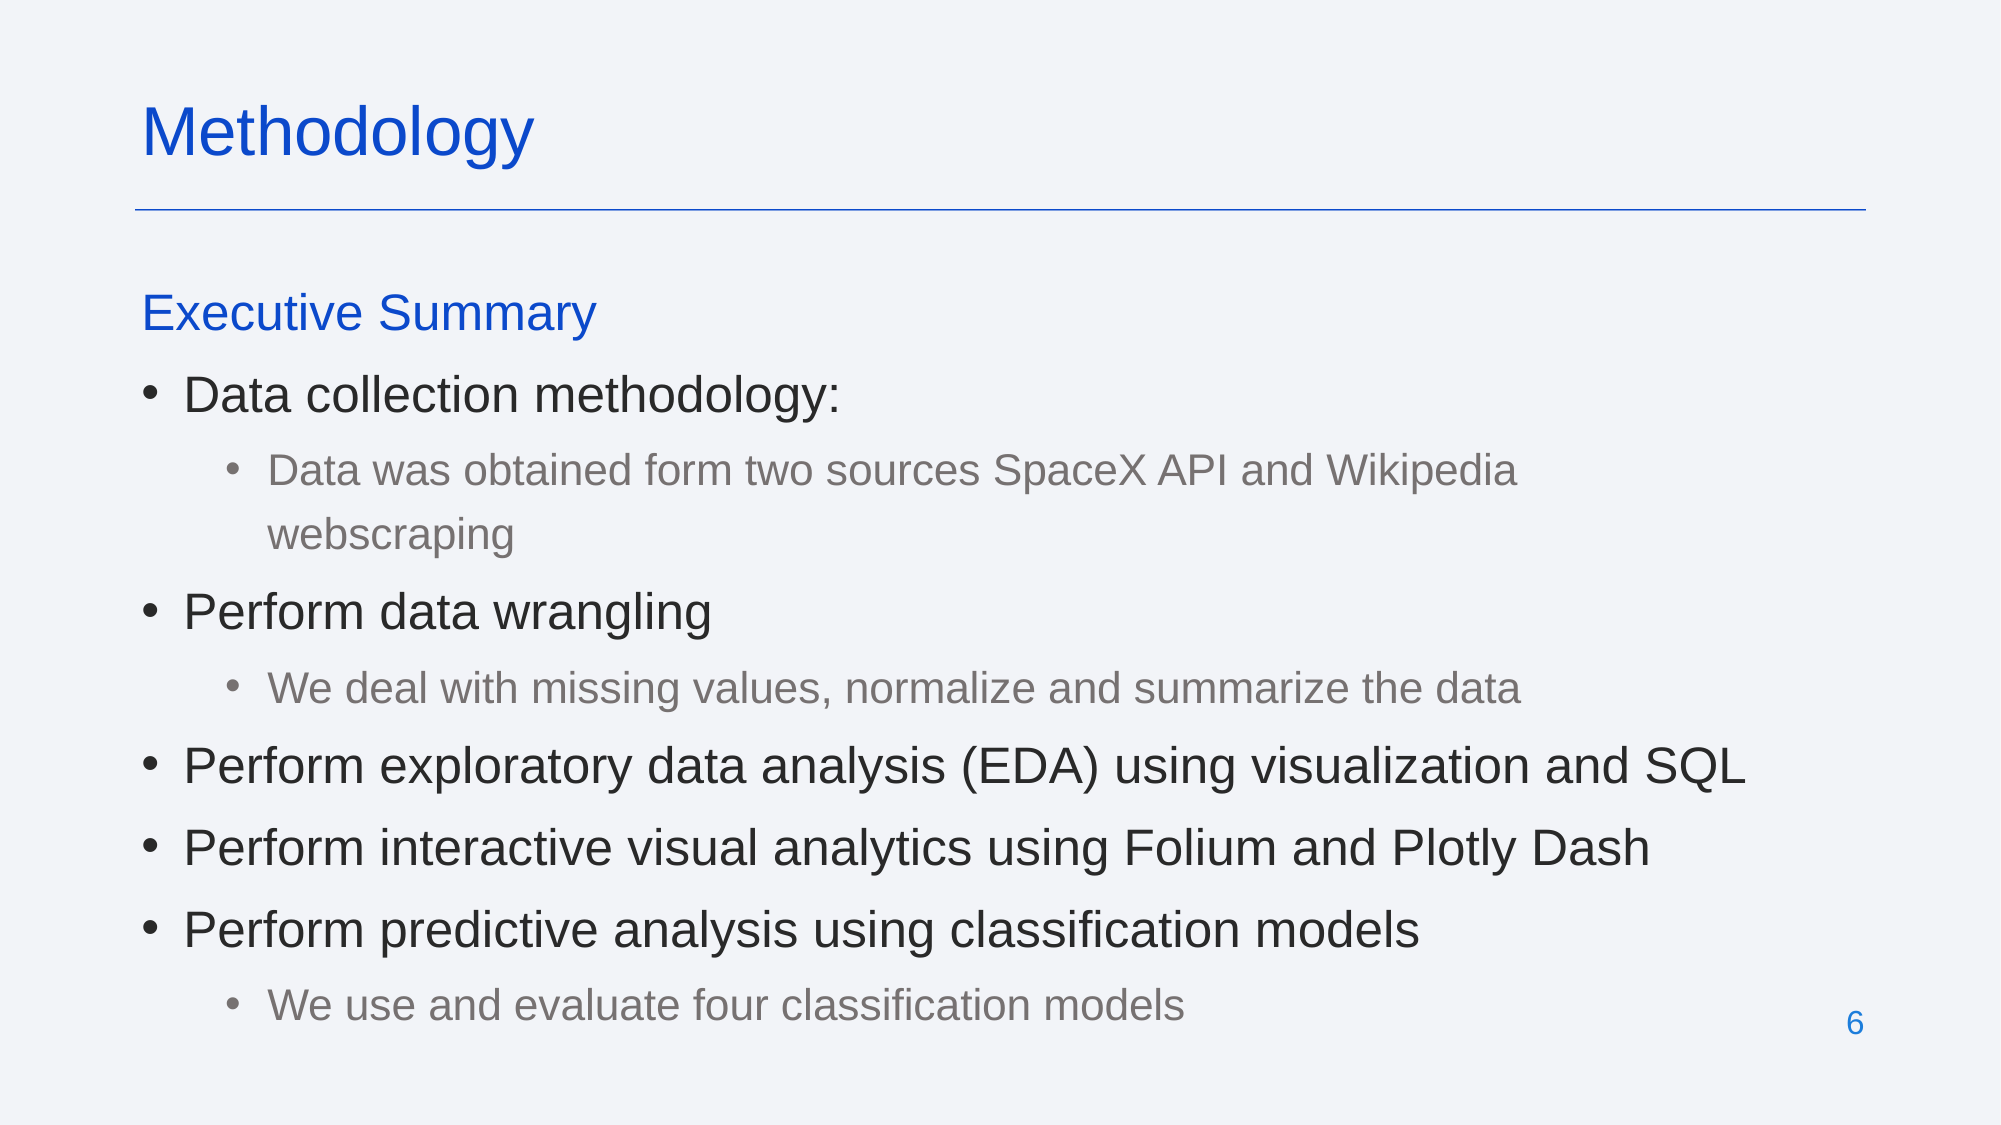

Methodology
Executive Summary
Data collection methodology:
Data was obtained form two sources SpaceX API and Wikipedia webscraping
Perform data wrangling
We deal with missing values, normalize and summarize the data
Perform exploratory data analysis (EDA) using visualization and SQL
Perform interactive visual analytics using Folium and Plotly Dash
Perform predictive analysis using classification models
We use and evaluate four classification models

6